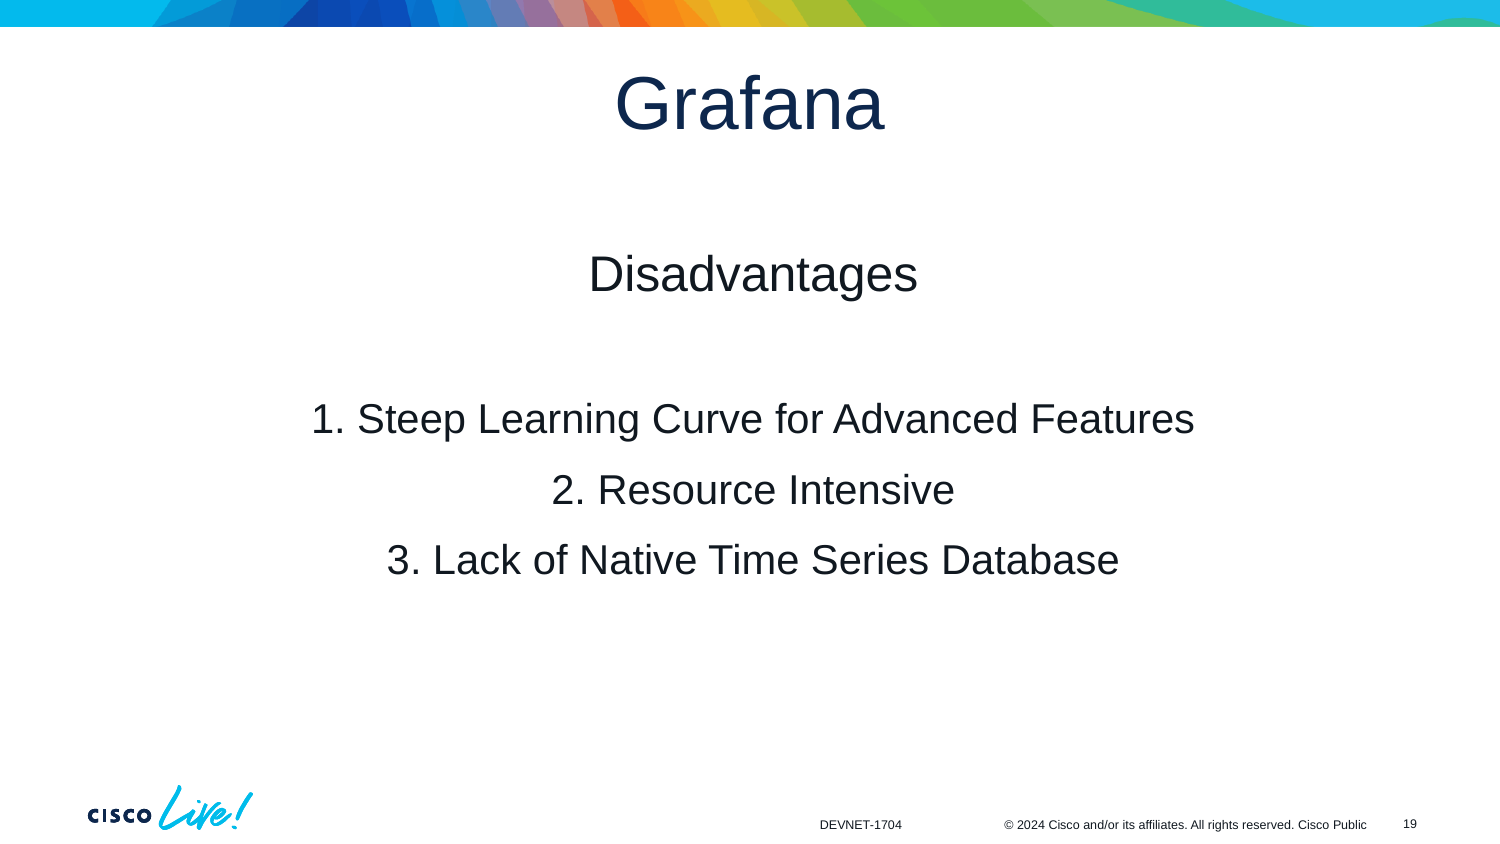

# Grafana

Disadvantages

1. Steep Learning Curve for Advanced Features
2. Resource Intensive
3. Lack of Native Time Series Database

19
DEVNET-1704